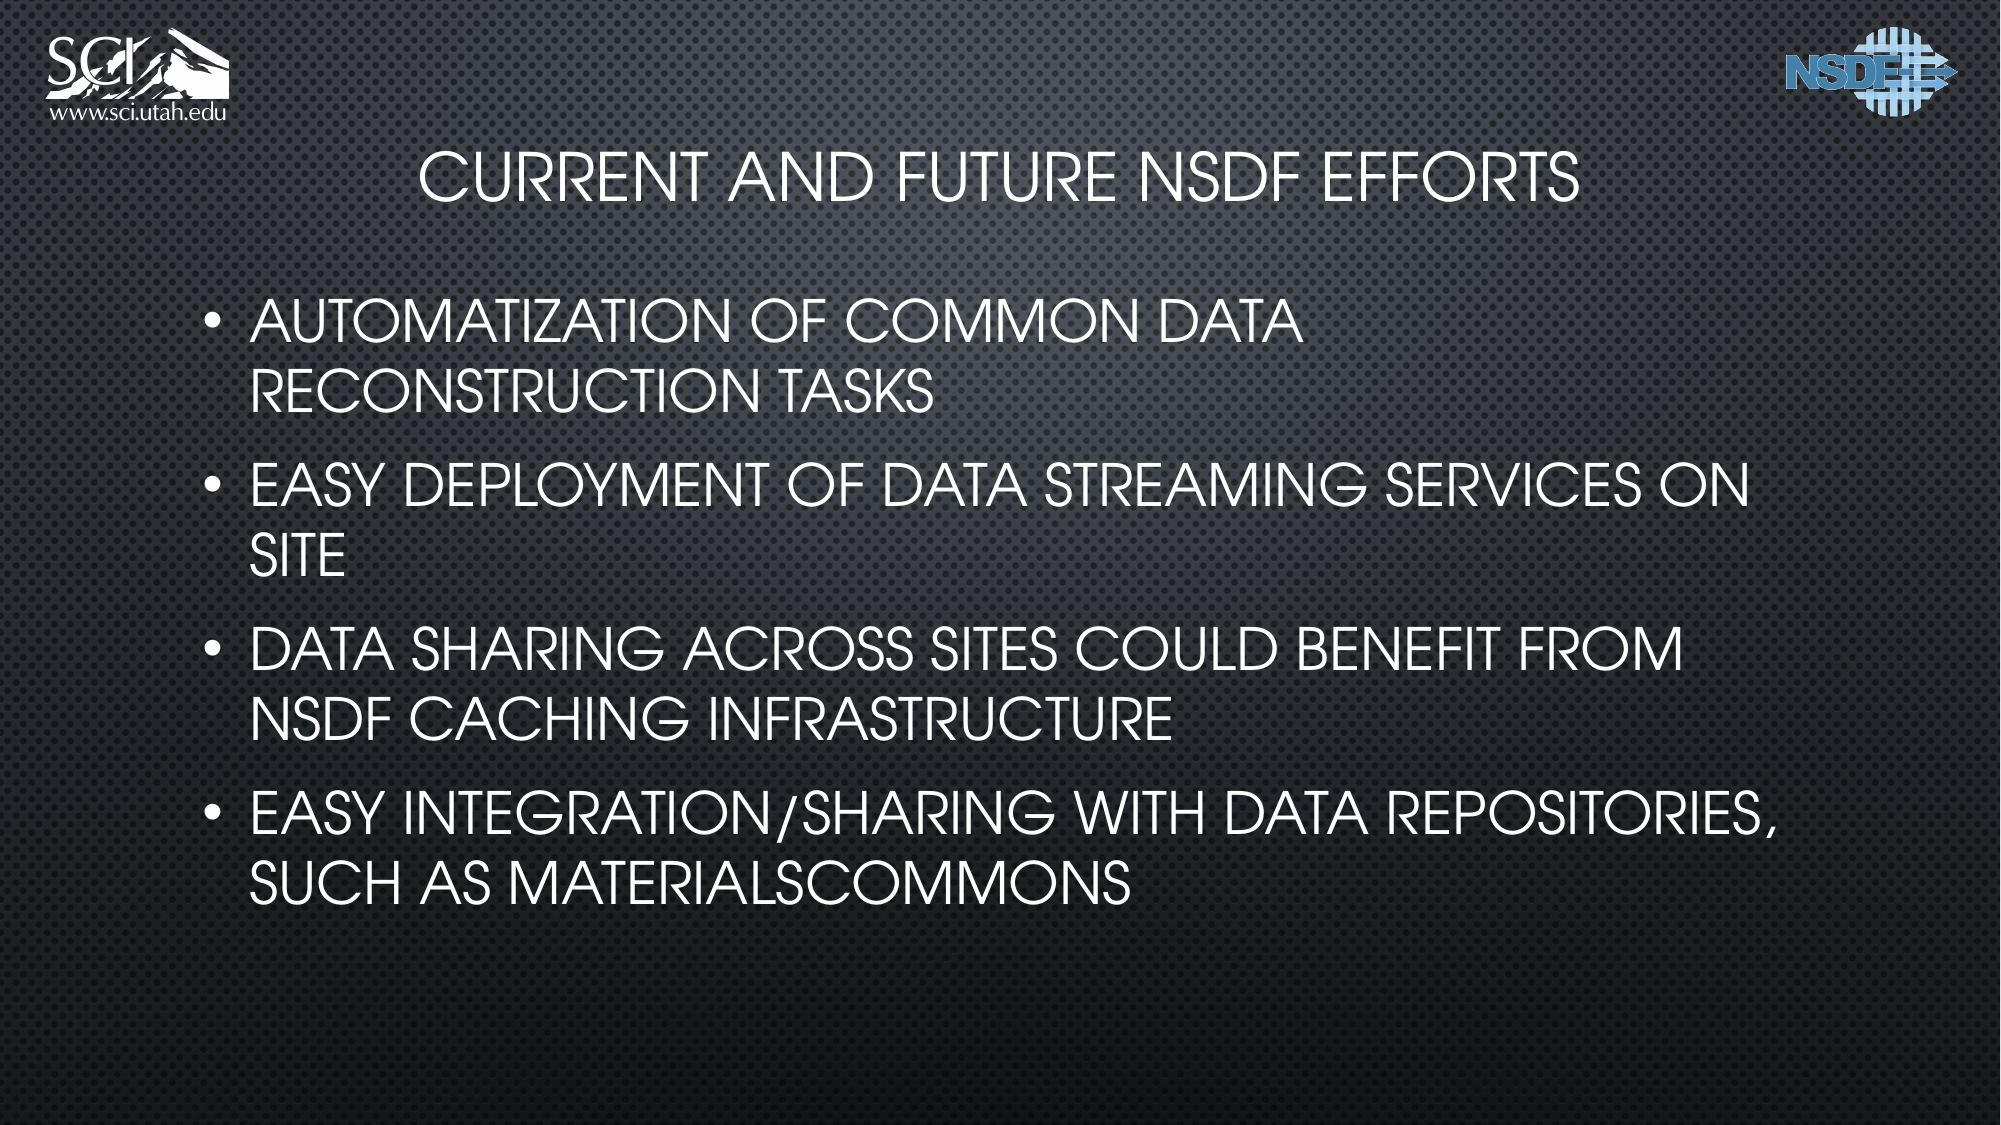

# Current and future NSDF efforts
Automatization of common data reconstruction tasks
Easy deployment of data streaming services on site
Data sharing across sites could benefit from NSDF caching infrastructure
Easy integration/sharing with data repositories, such as materialscommons